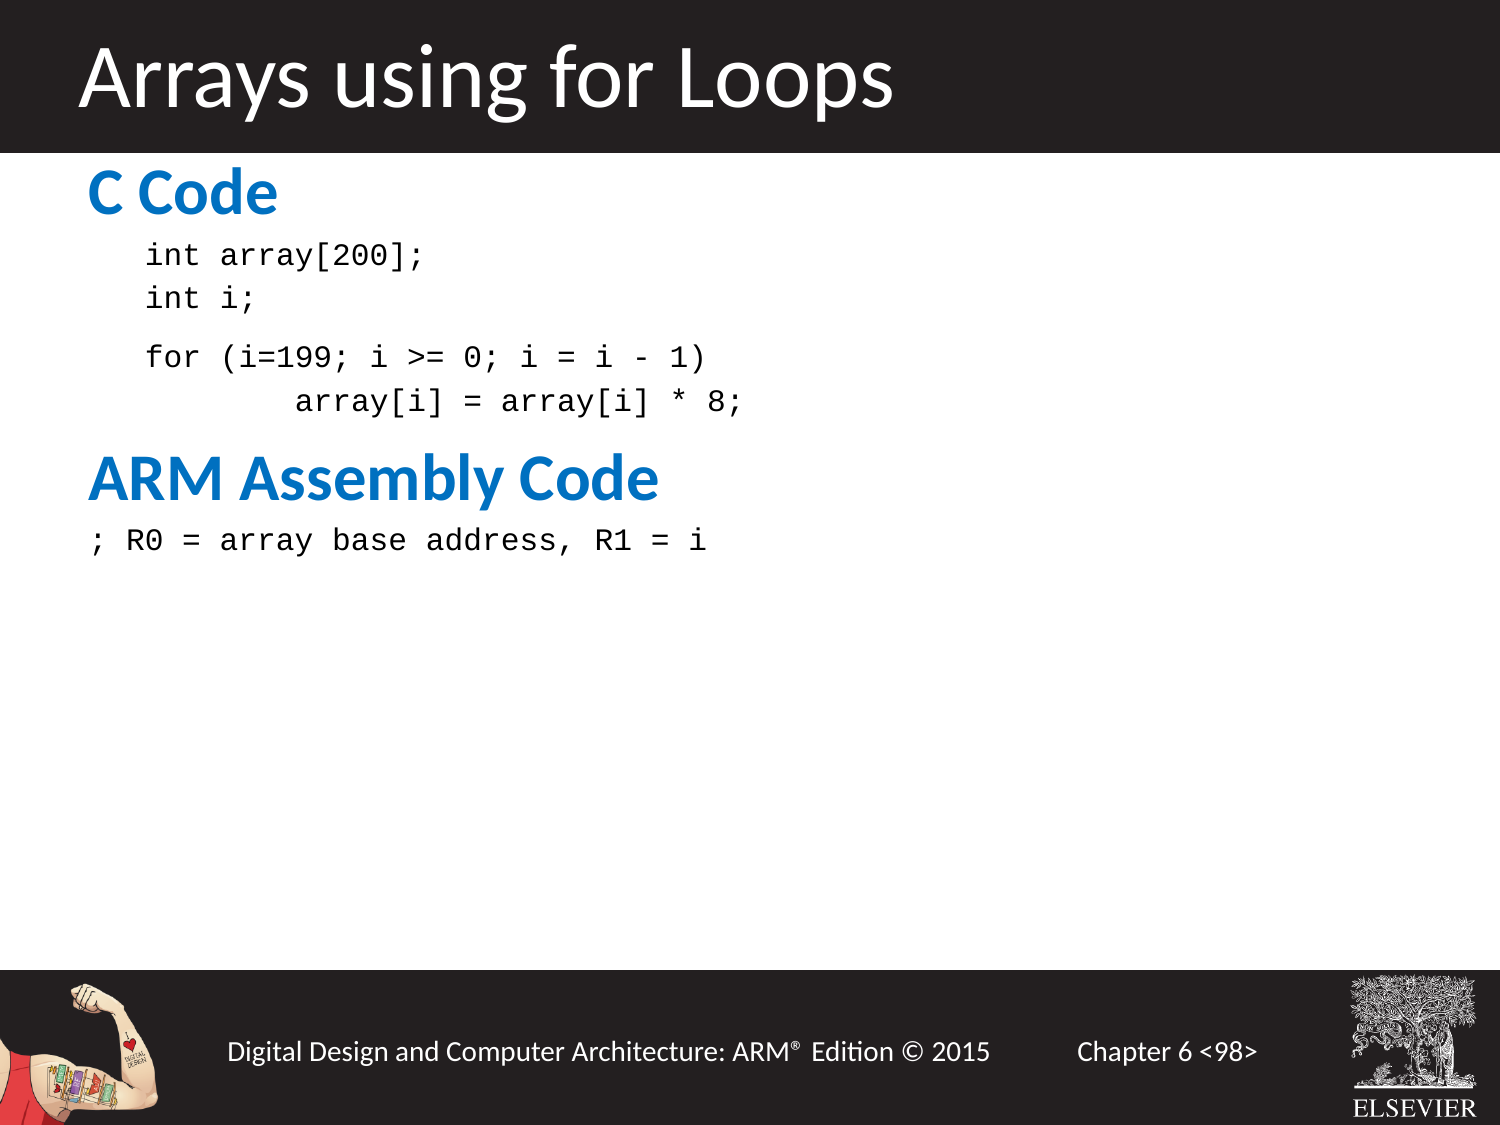

Arrays using for Loops
C Code
	int array[200];
	int i;

	for (i=199; i >= 0; i = i - 1)
  		array[i] = array[i] * 8;

ARM Assembly Code
; R0 = array base address, R1 = i